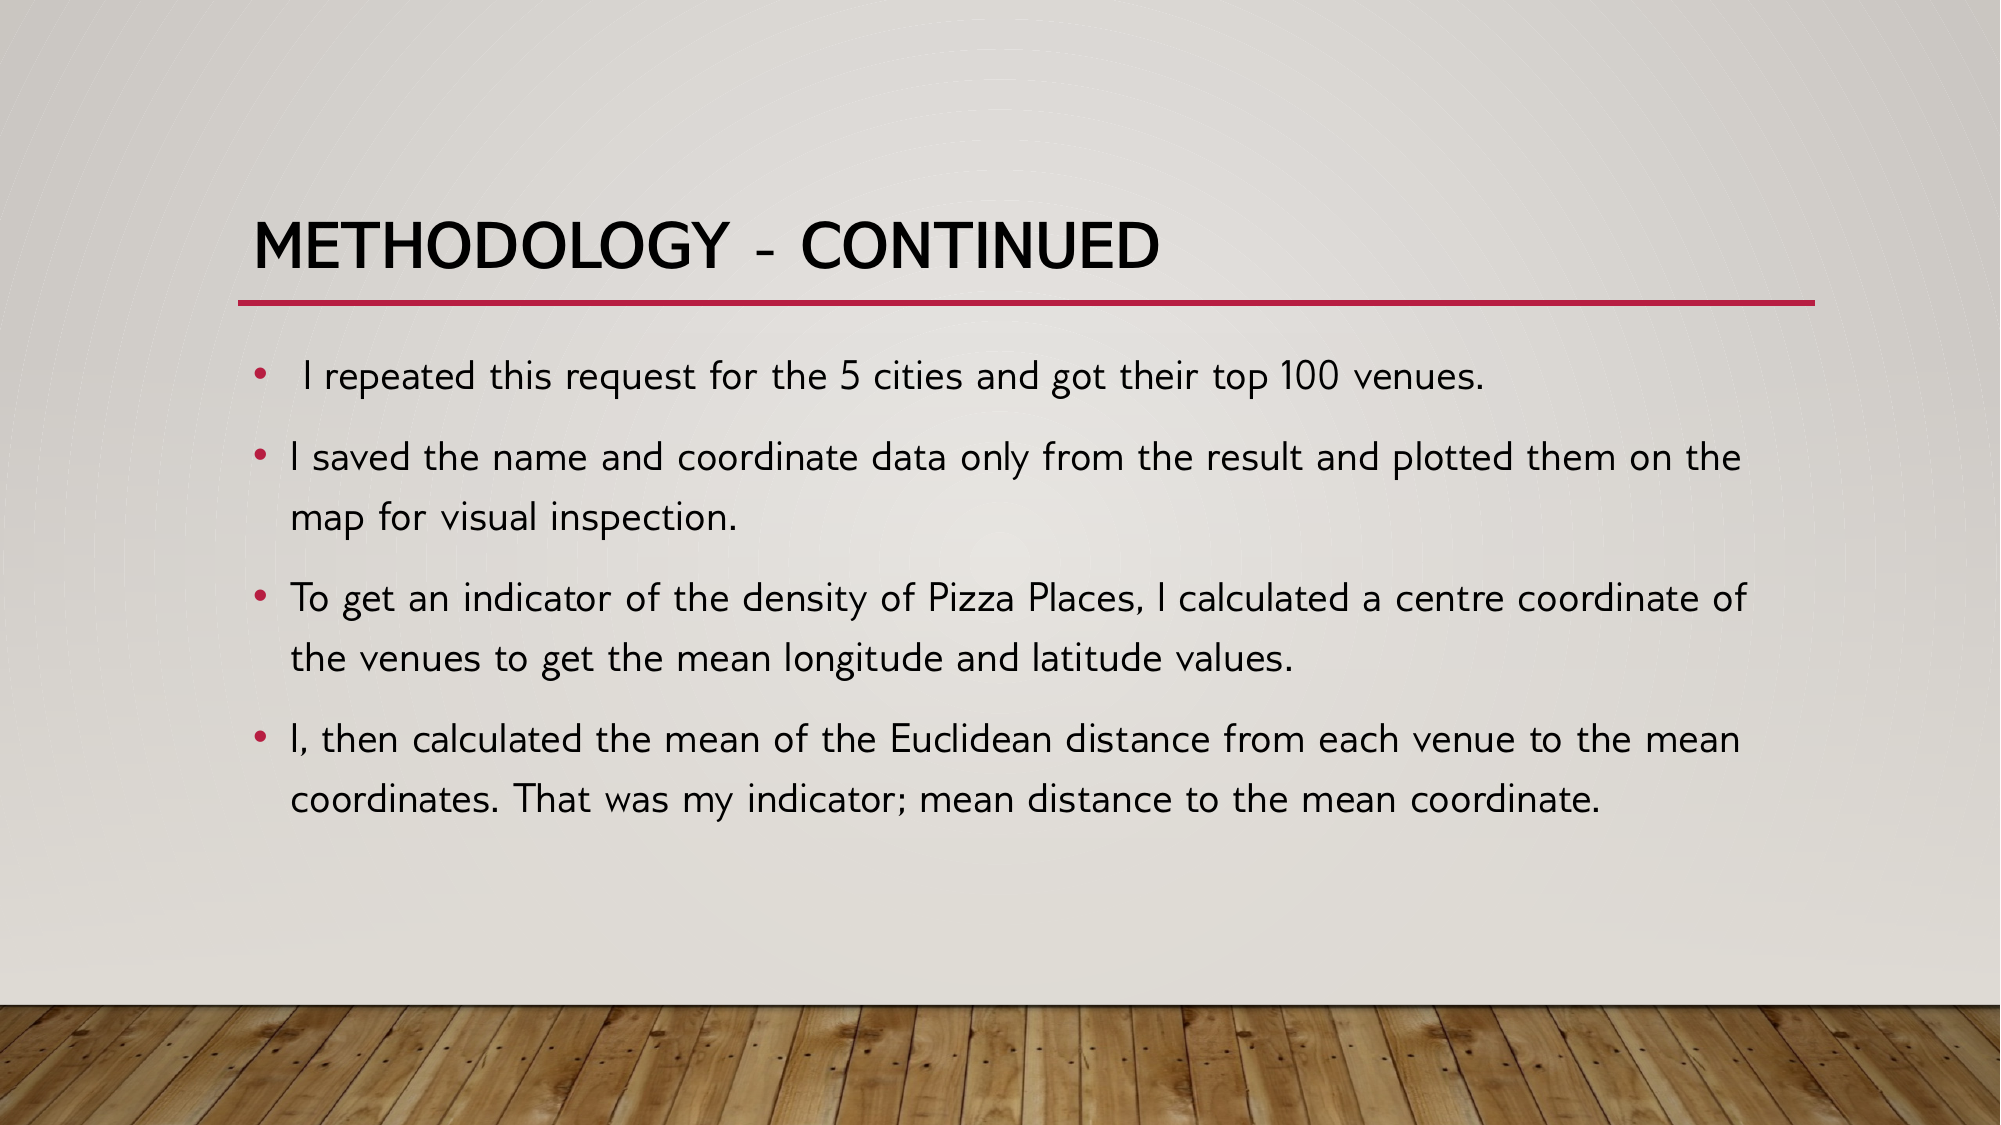

# Methodology - Continued
 I repeated this request for the 5 cities and got their top 100 venues.
I saved the name and coordinate data only from the result and plotted them on the map for visual inspection.
To get an indicator of the density of Pizza Places, I calculated a centre coordinate of the venues to get the mean longitude and latitude values.
I, then calculated the mean of the Euclidean distance from each venue to the mean coordinates. That was my indicator; mean distance to the mean coordinate.